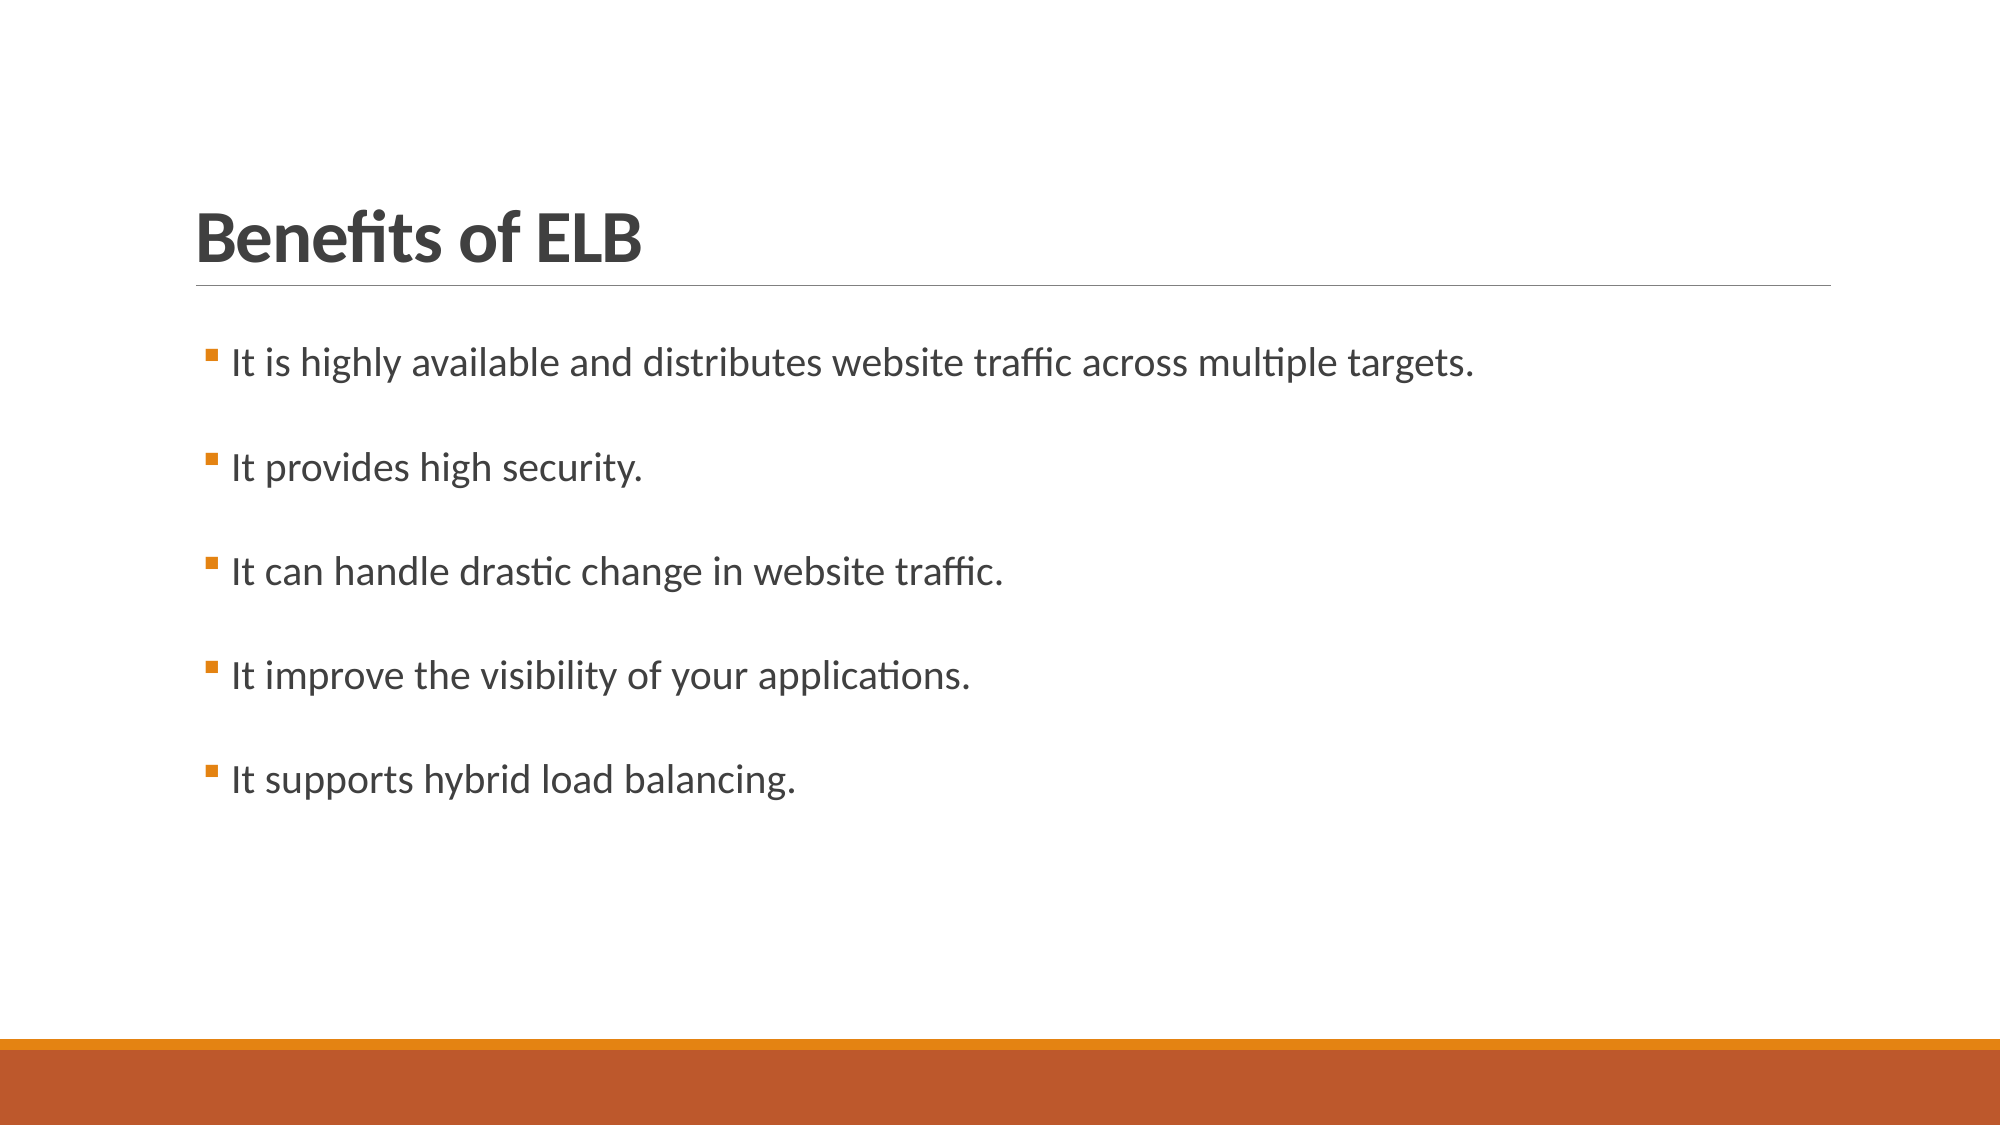

# Benefits of ELB
 It is highly available and distributes website traffic across multiple targets.
 It provides high security.
 It can handle drastic change in website traffic.
 It improve the visibility of your applications.
 It supports hybrid load balancing.